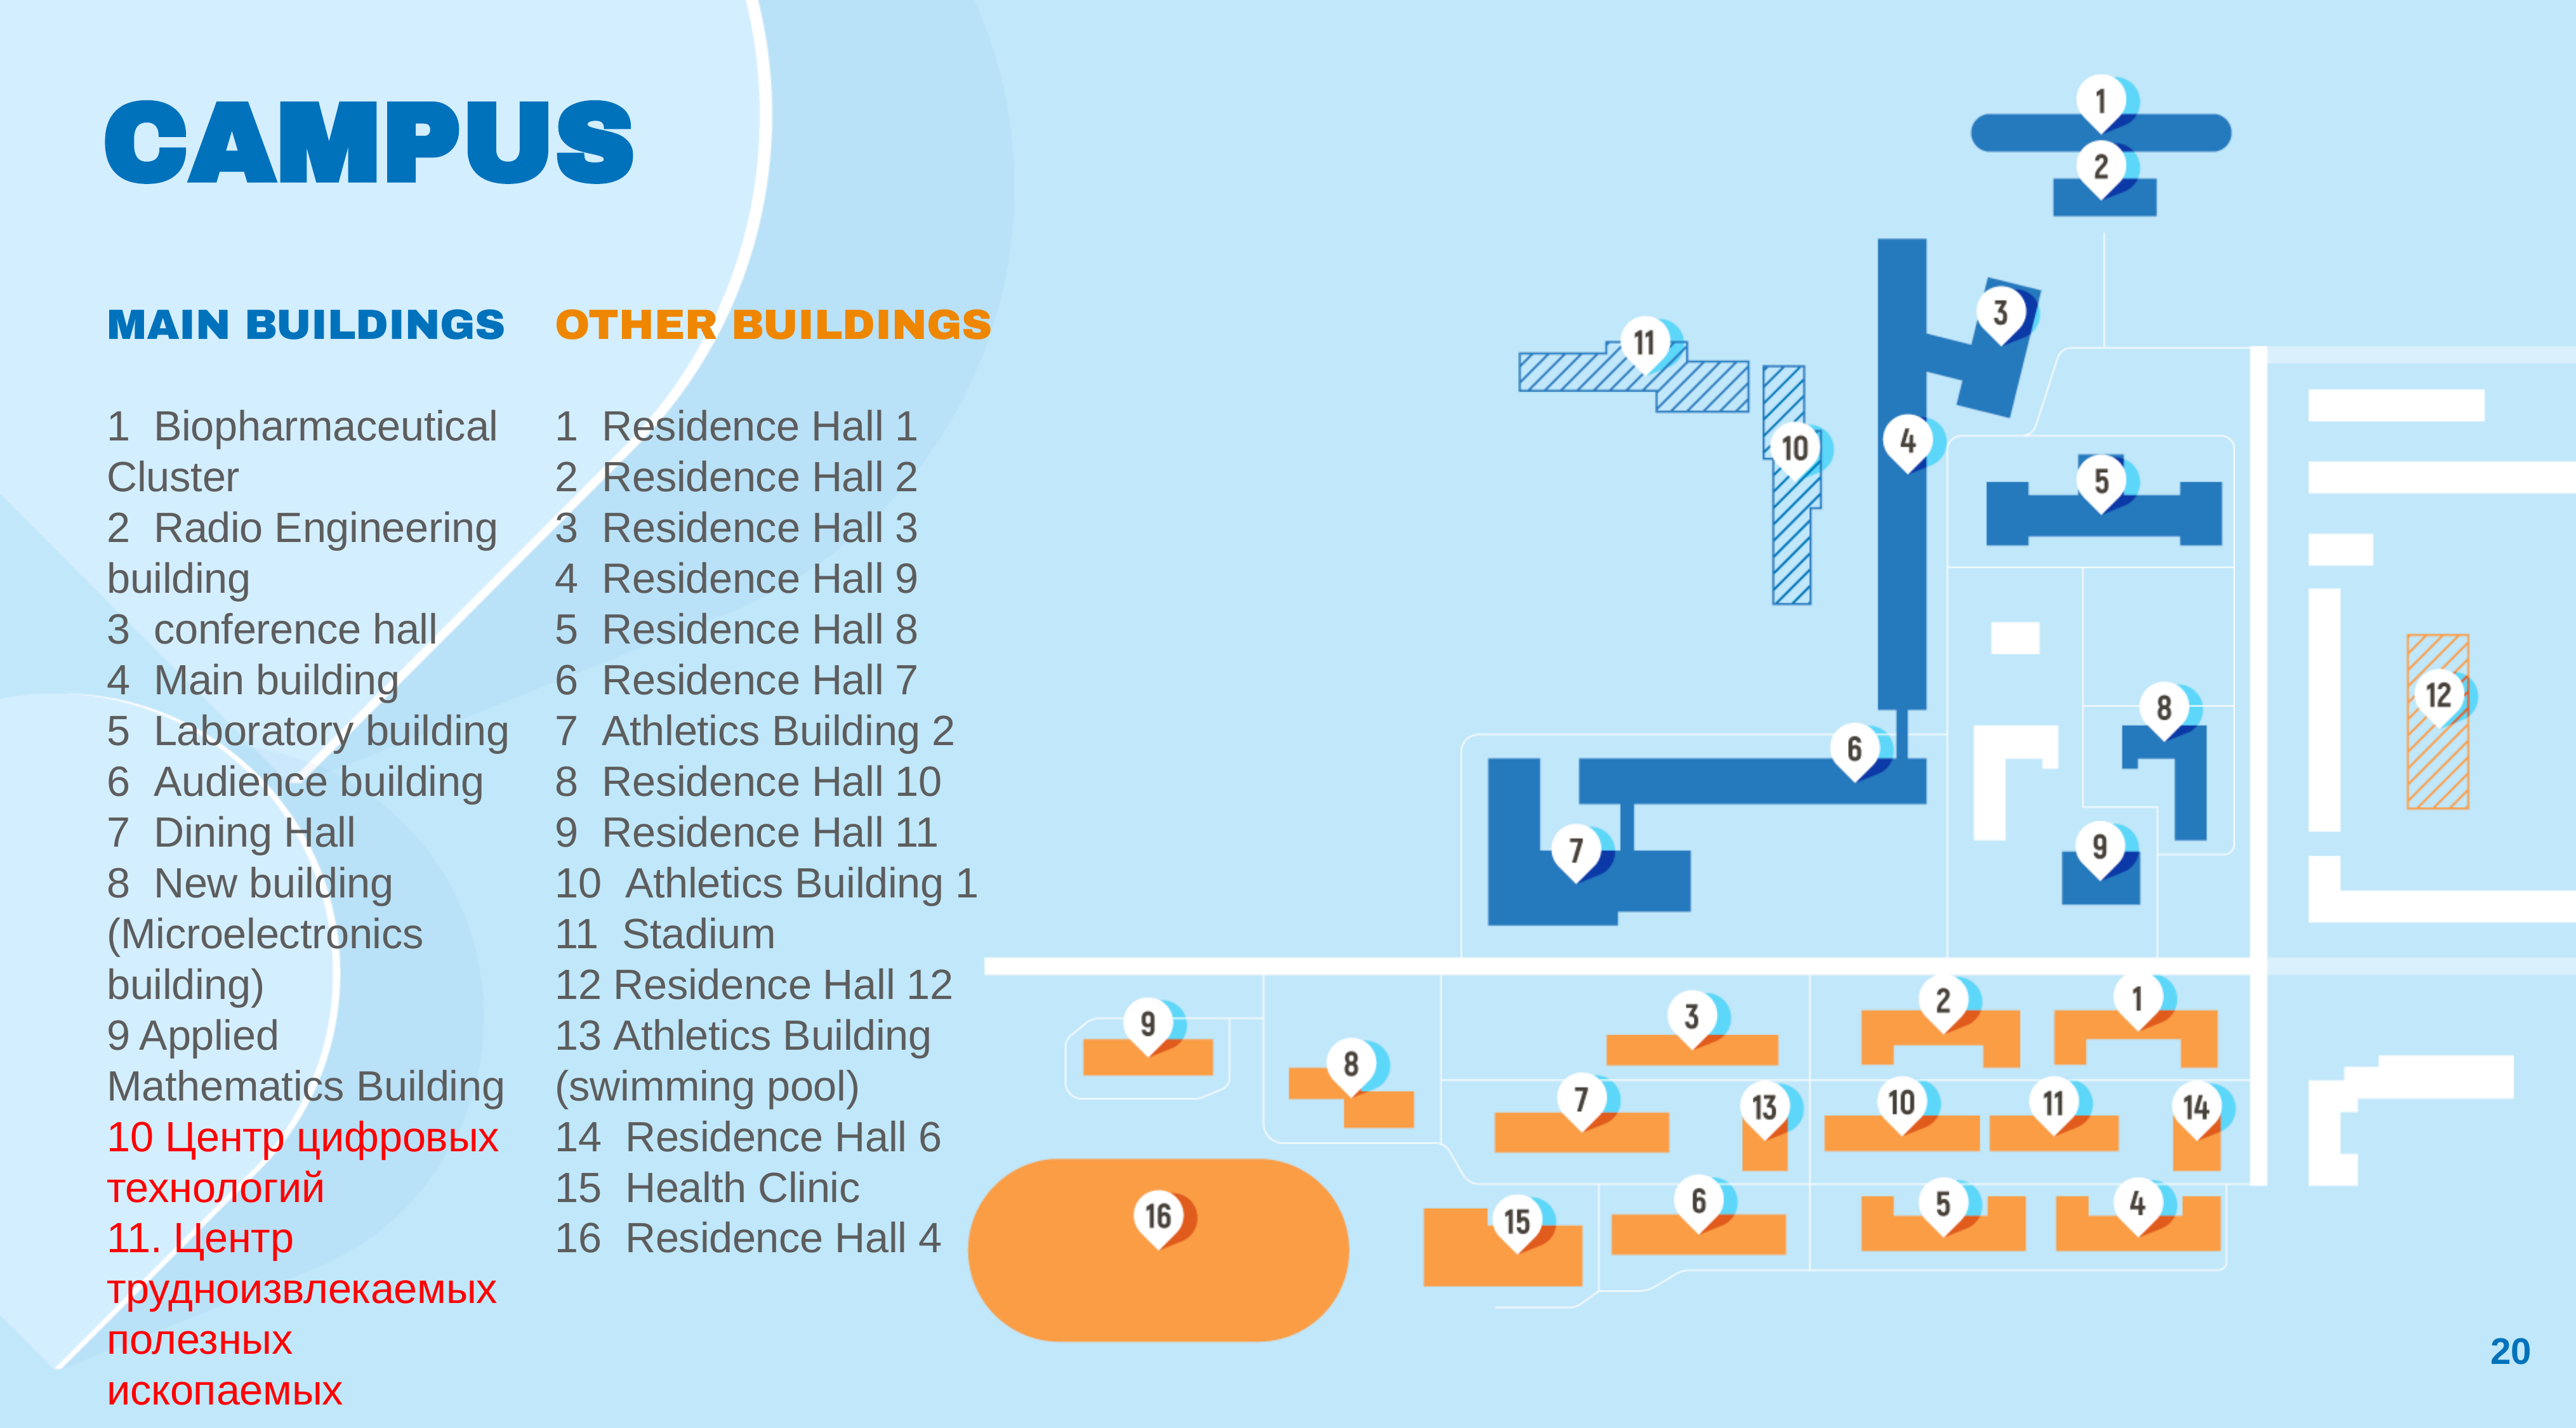

CAMPUS
MAIN BUILDINGS

1  Biopharmaceutical Cluster
2  Radio Engineering building
3  conference hall
4  Main building
5  Laboratory building
6  Audience building
7  Dining Hall
8  New building
(Microelectronics building)
9 Applied Mathematics Building
10 Центр цифровых технологий
11. Центр
трудноизвлекаемых
полезных ископаемых

OTHER BUILDINGS

1  Residence Hall 1
2  Residence Hall 2
3  Residence Hall 3
4  Residence Hall 9
5  Residence Hall 8
6  Residence Hall 7
7  Athletics Building 2
8  Residence Hall 10
9  Residence Hall 11
10  Athletics Building 1
11  Stadium
12 Residence Hall 12
13 Athletics Building (swimming pool)
14  Residence Hall 6
15  Health Clinic
16  Residence Hall 4

20